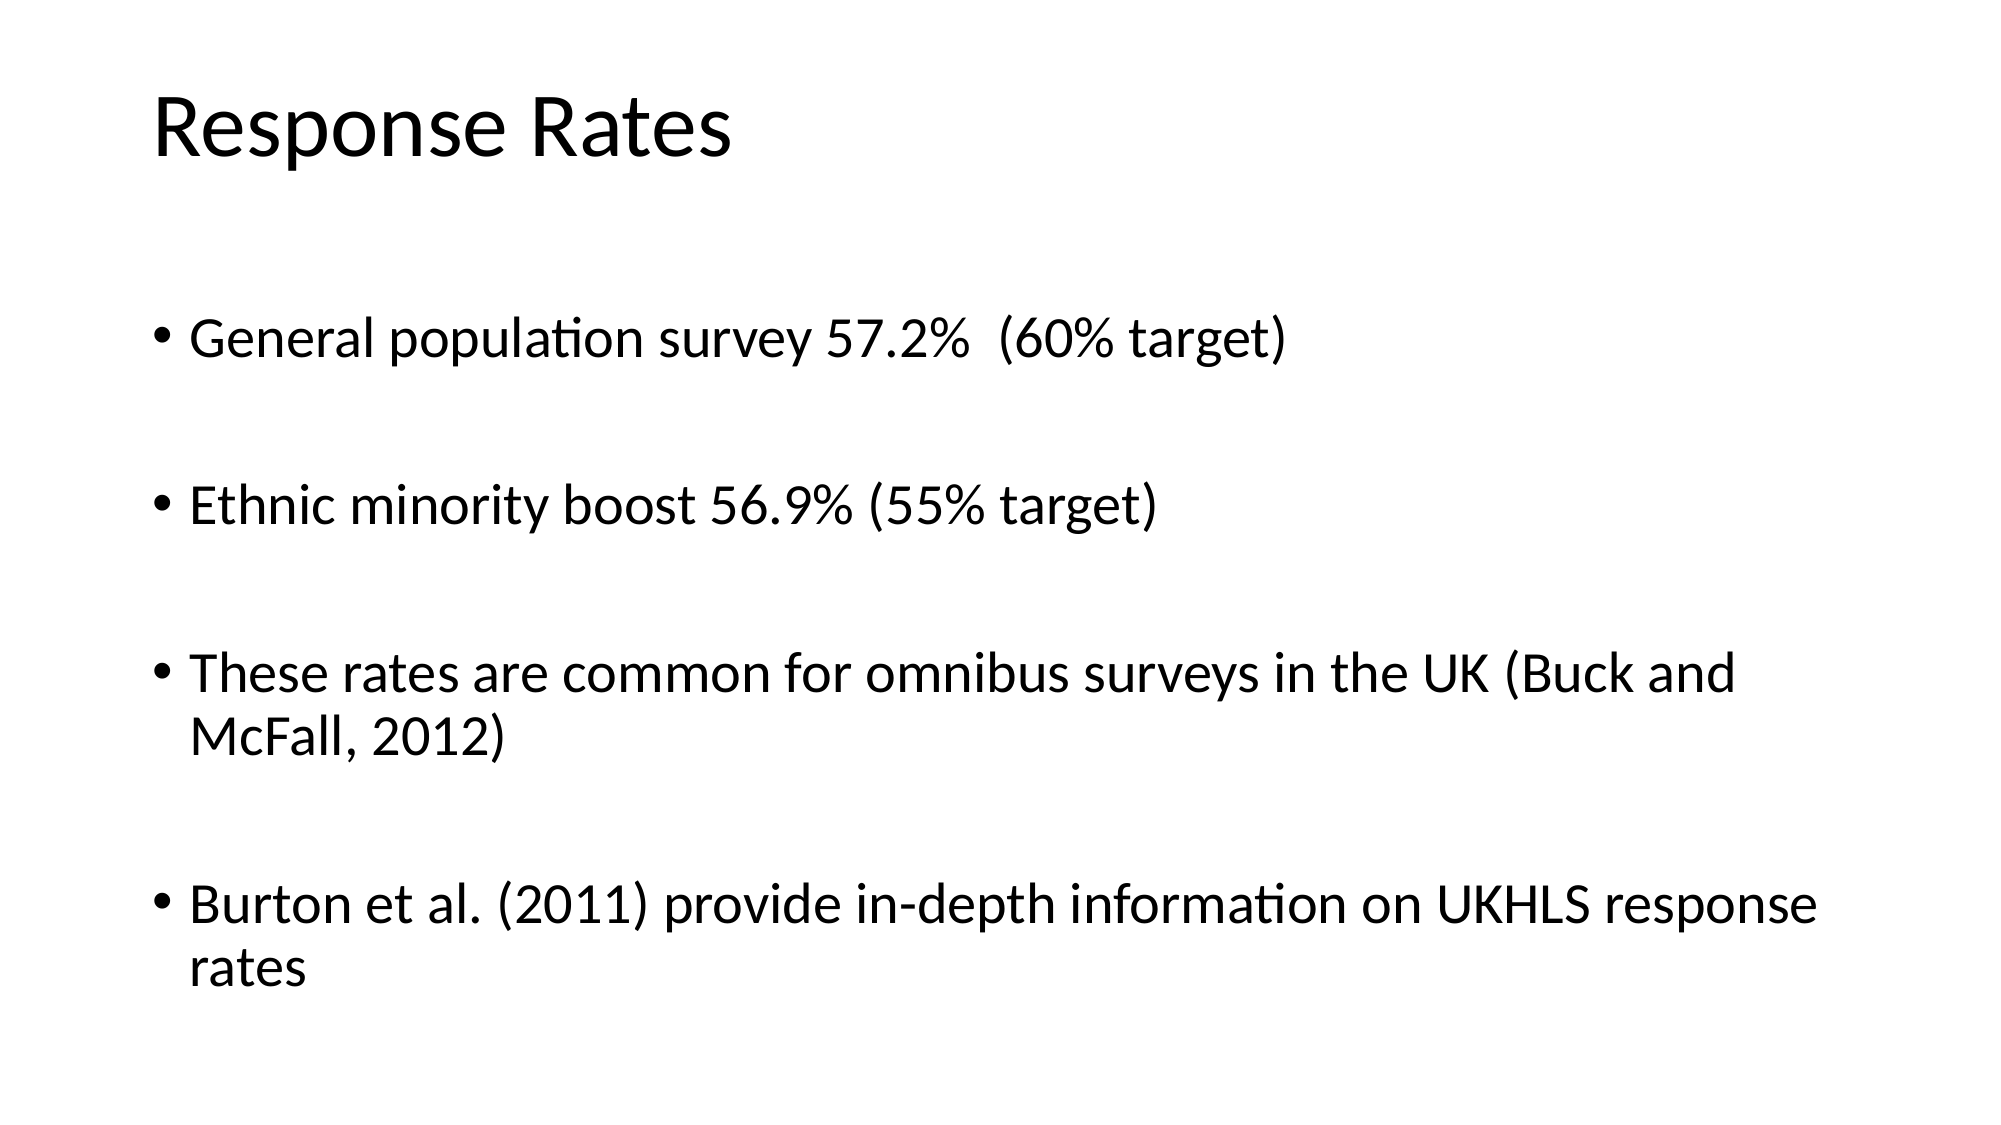

# Response Rates
General population survey 57.2%  (60% target)

Ethnic minority boost 56.9% (55% target)

These rates are common for omnibus surveys in the UK (Buck and McFall, 2012)

Burton et al. (2011) provide in-depth information on UKHLS response rates